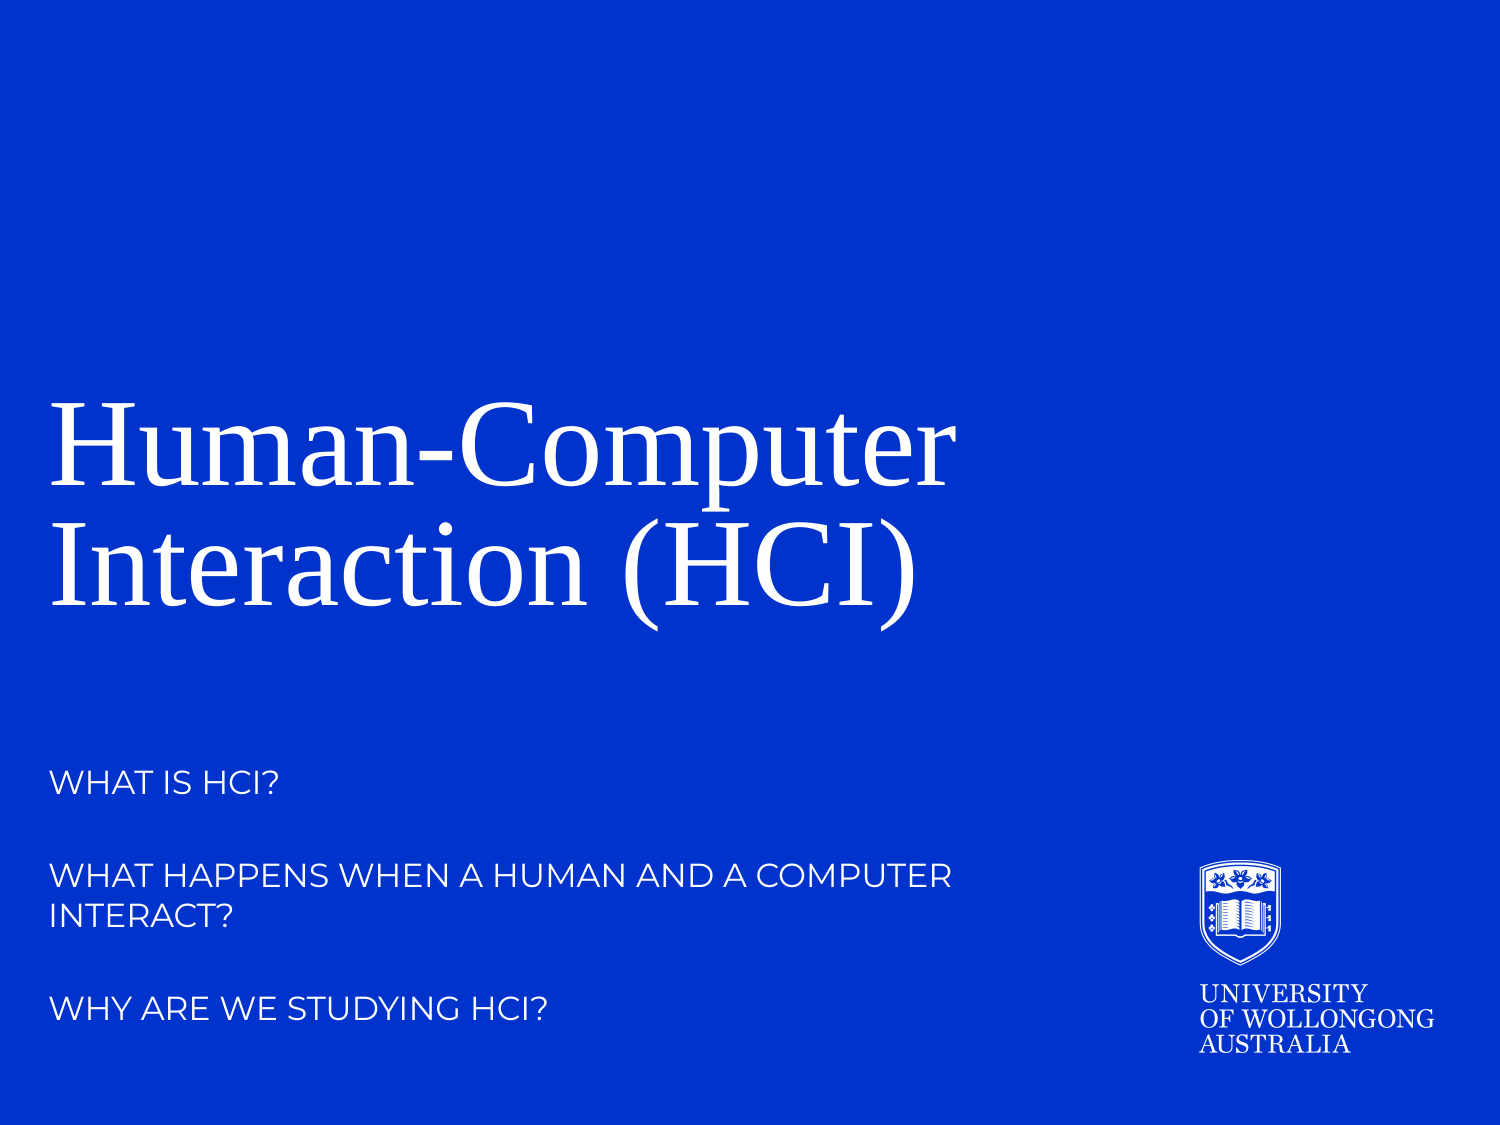

Human-Computer Interaction (HCI)
What is HCI?

What happens when A human and a computer interact?

Why are we studying HCI?